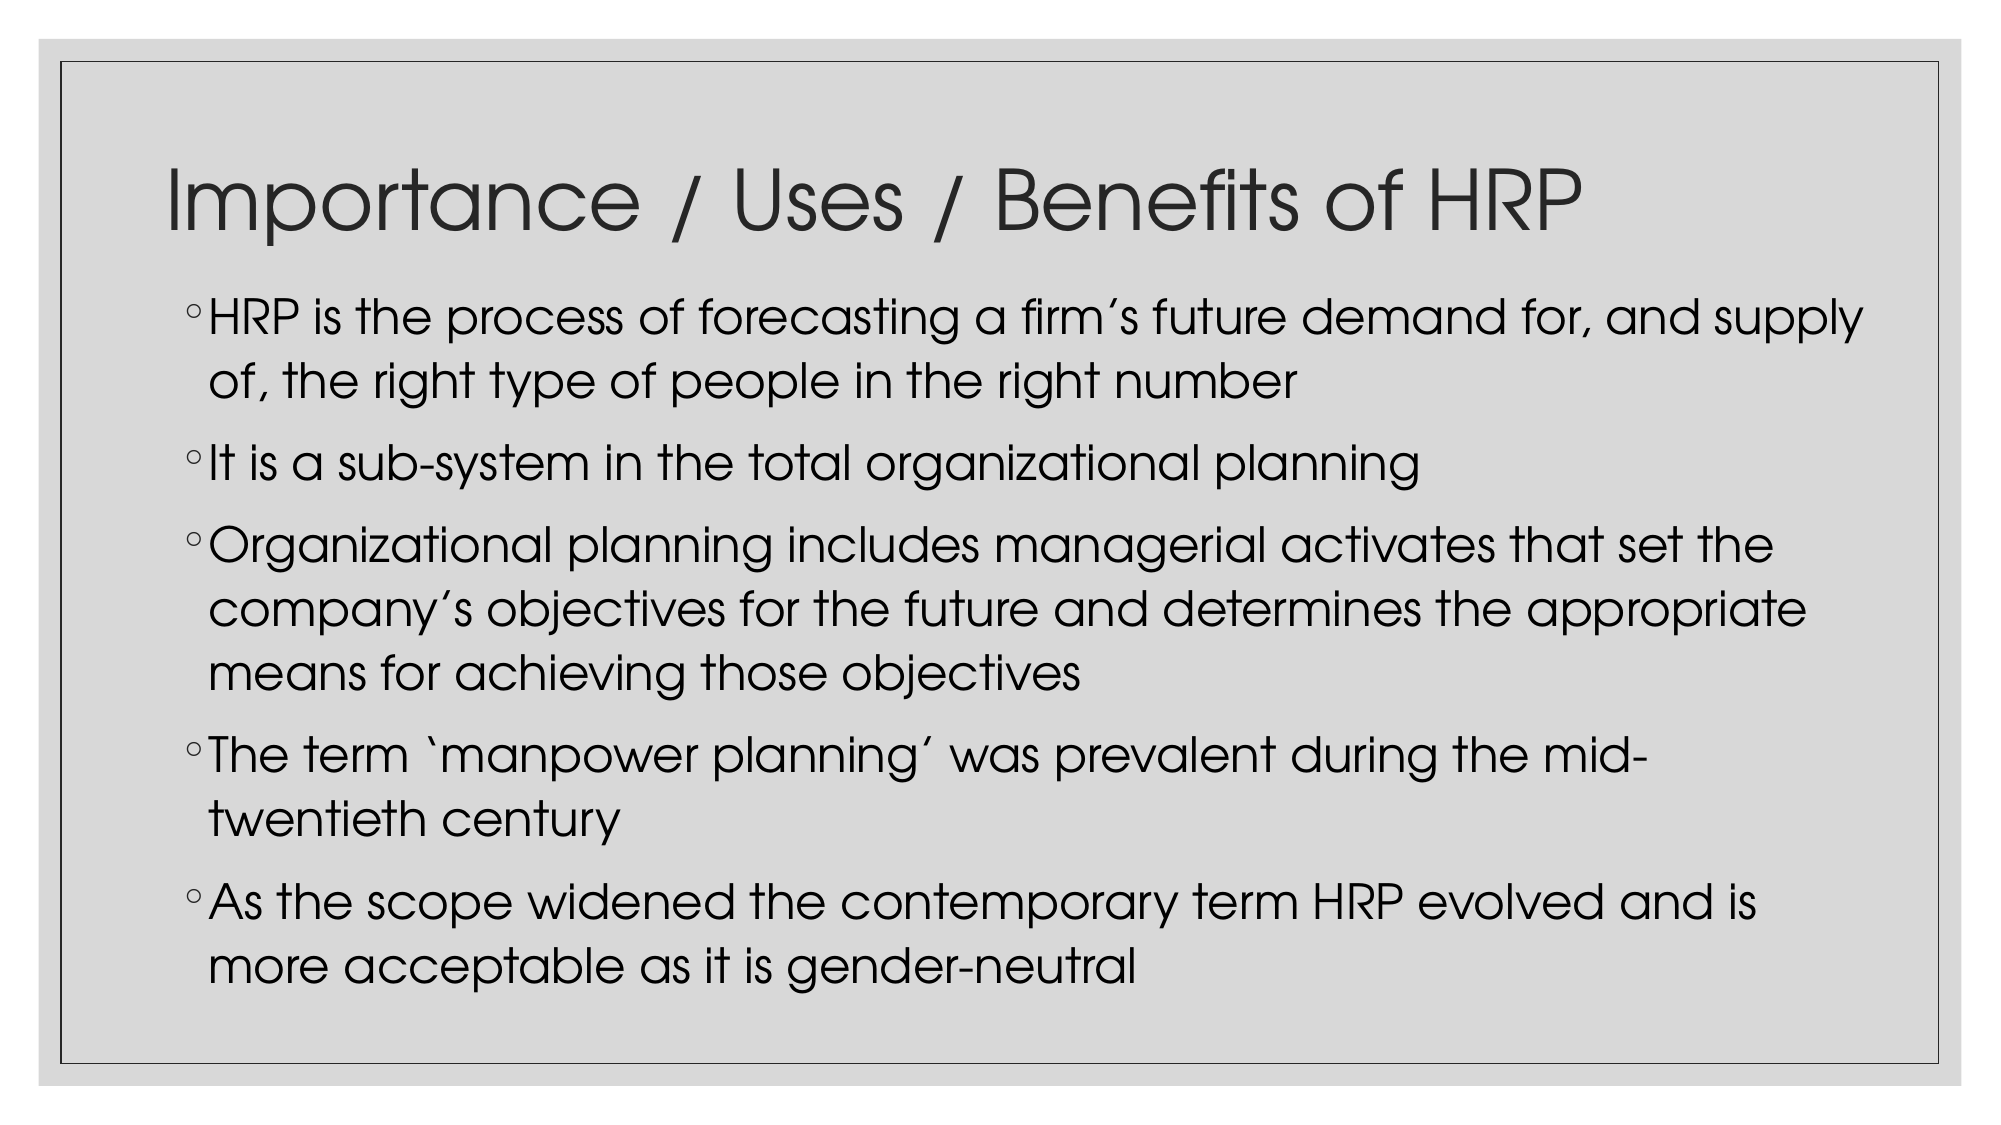

# Importance / Uses / Benefits of HRP
HRP is the process of forecasting a firm’s future demand for, and supply of, the right type of people in the right number
It is a sub-system in the total organizational planning
Organizational planning includes managerial activates that set the company’s objectives for the future and determines the appropriate means for achieving those objectives
The term ‘manpower planning’ was prevalent during the mid-twentieth century
As the scope widened the contemporary term HRP evolved and is more acceptable as it is gender-neutral